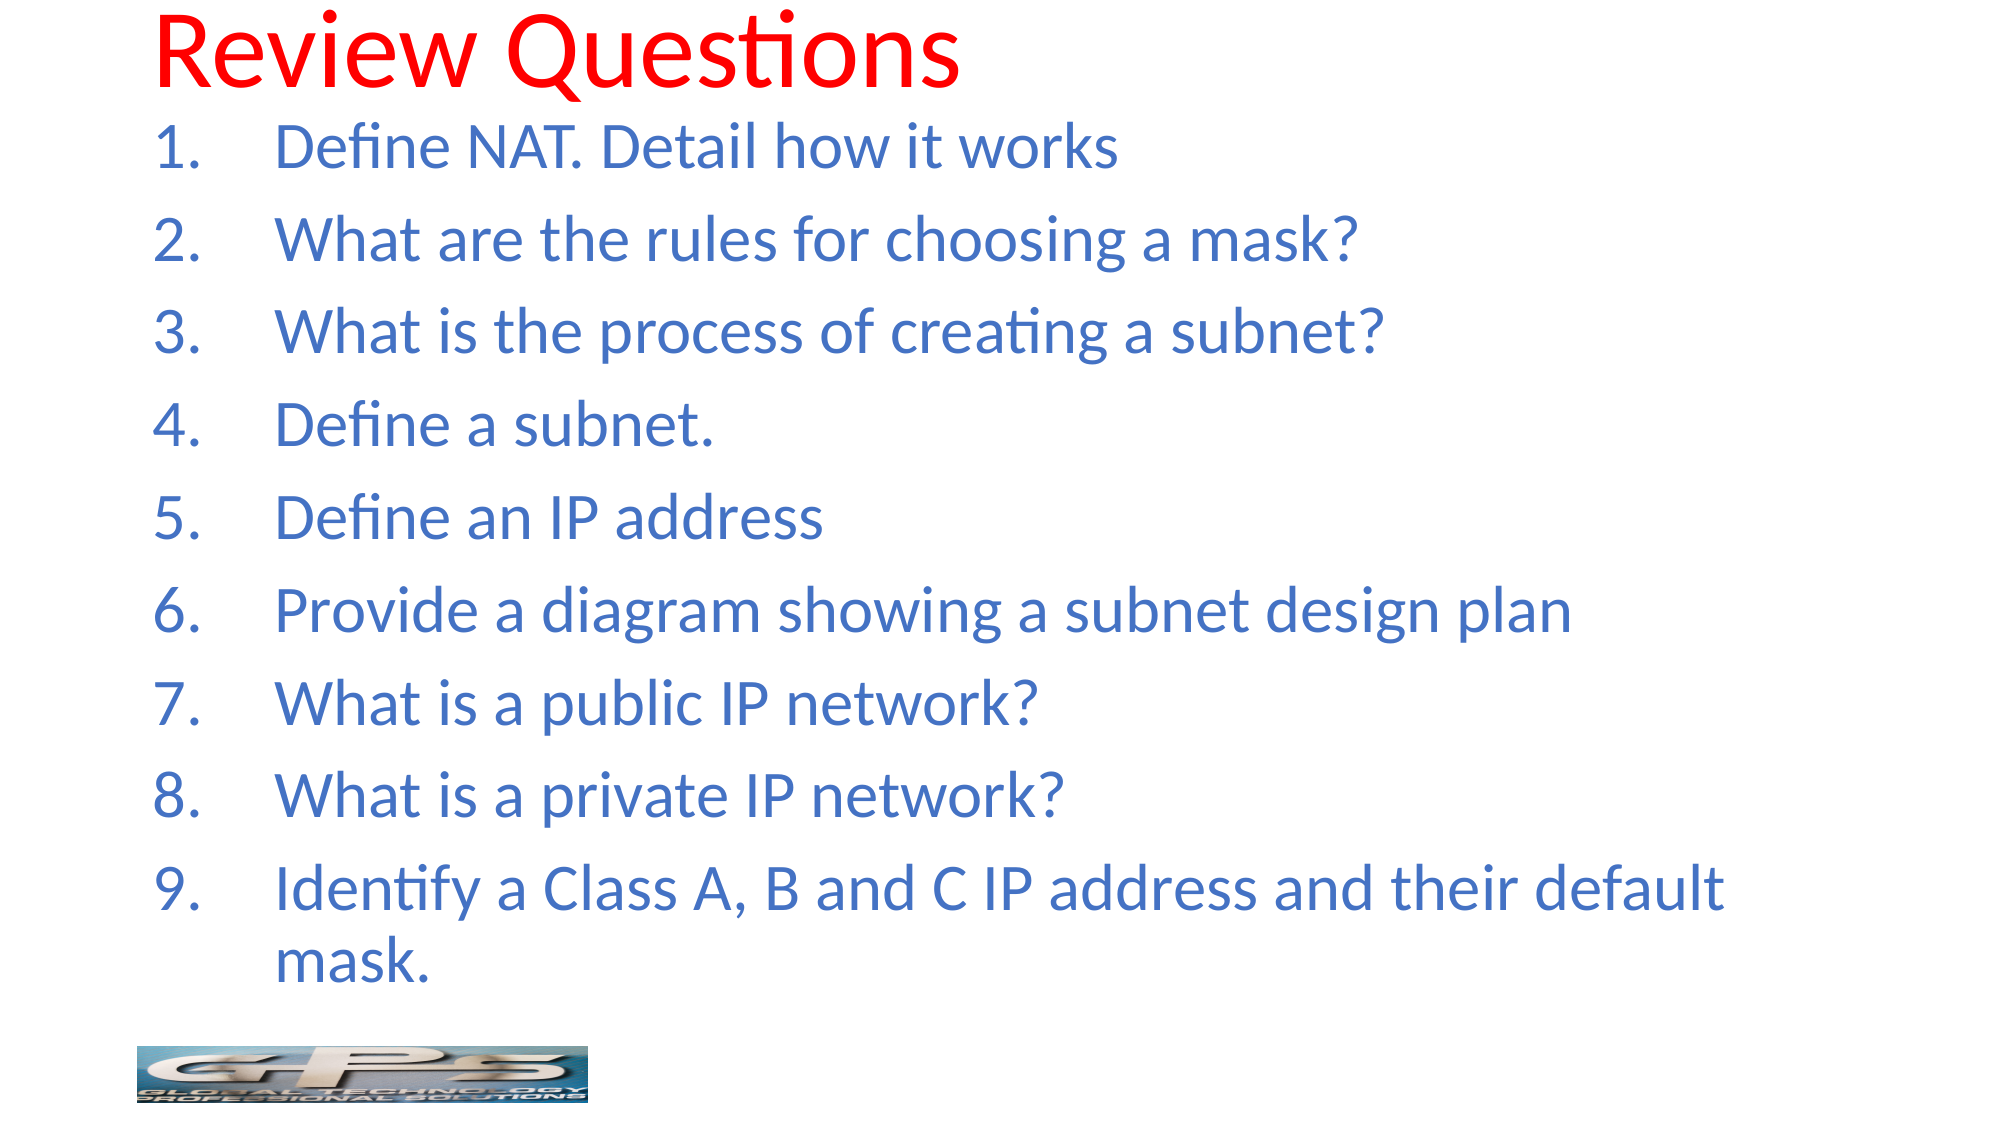

# Review Questions
Define NAT. Detail how it works
What are the rules for choosing a mask?
What is the process of creating a subnet?
Define a subnet.
Define an IP address
Provide a diagram showing a subnet design plan
What is a public IP network?
What is a private IP network?
Identify a Class A, B and C IP address and their default mask.